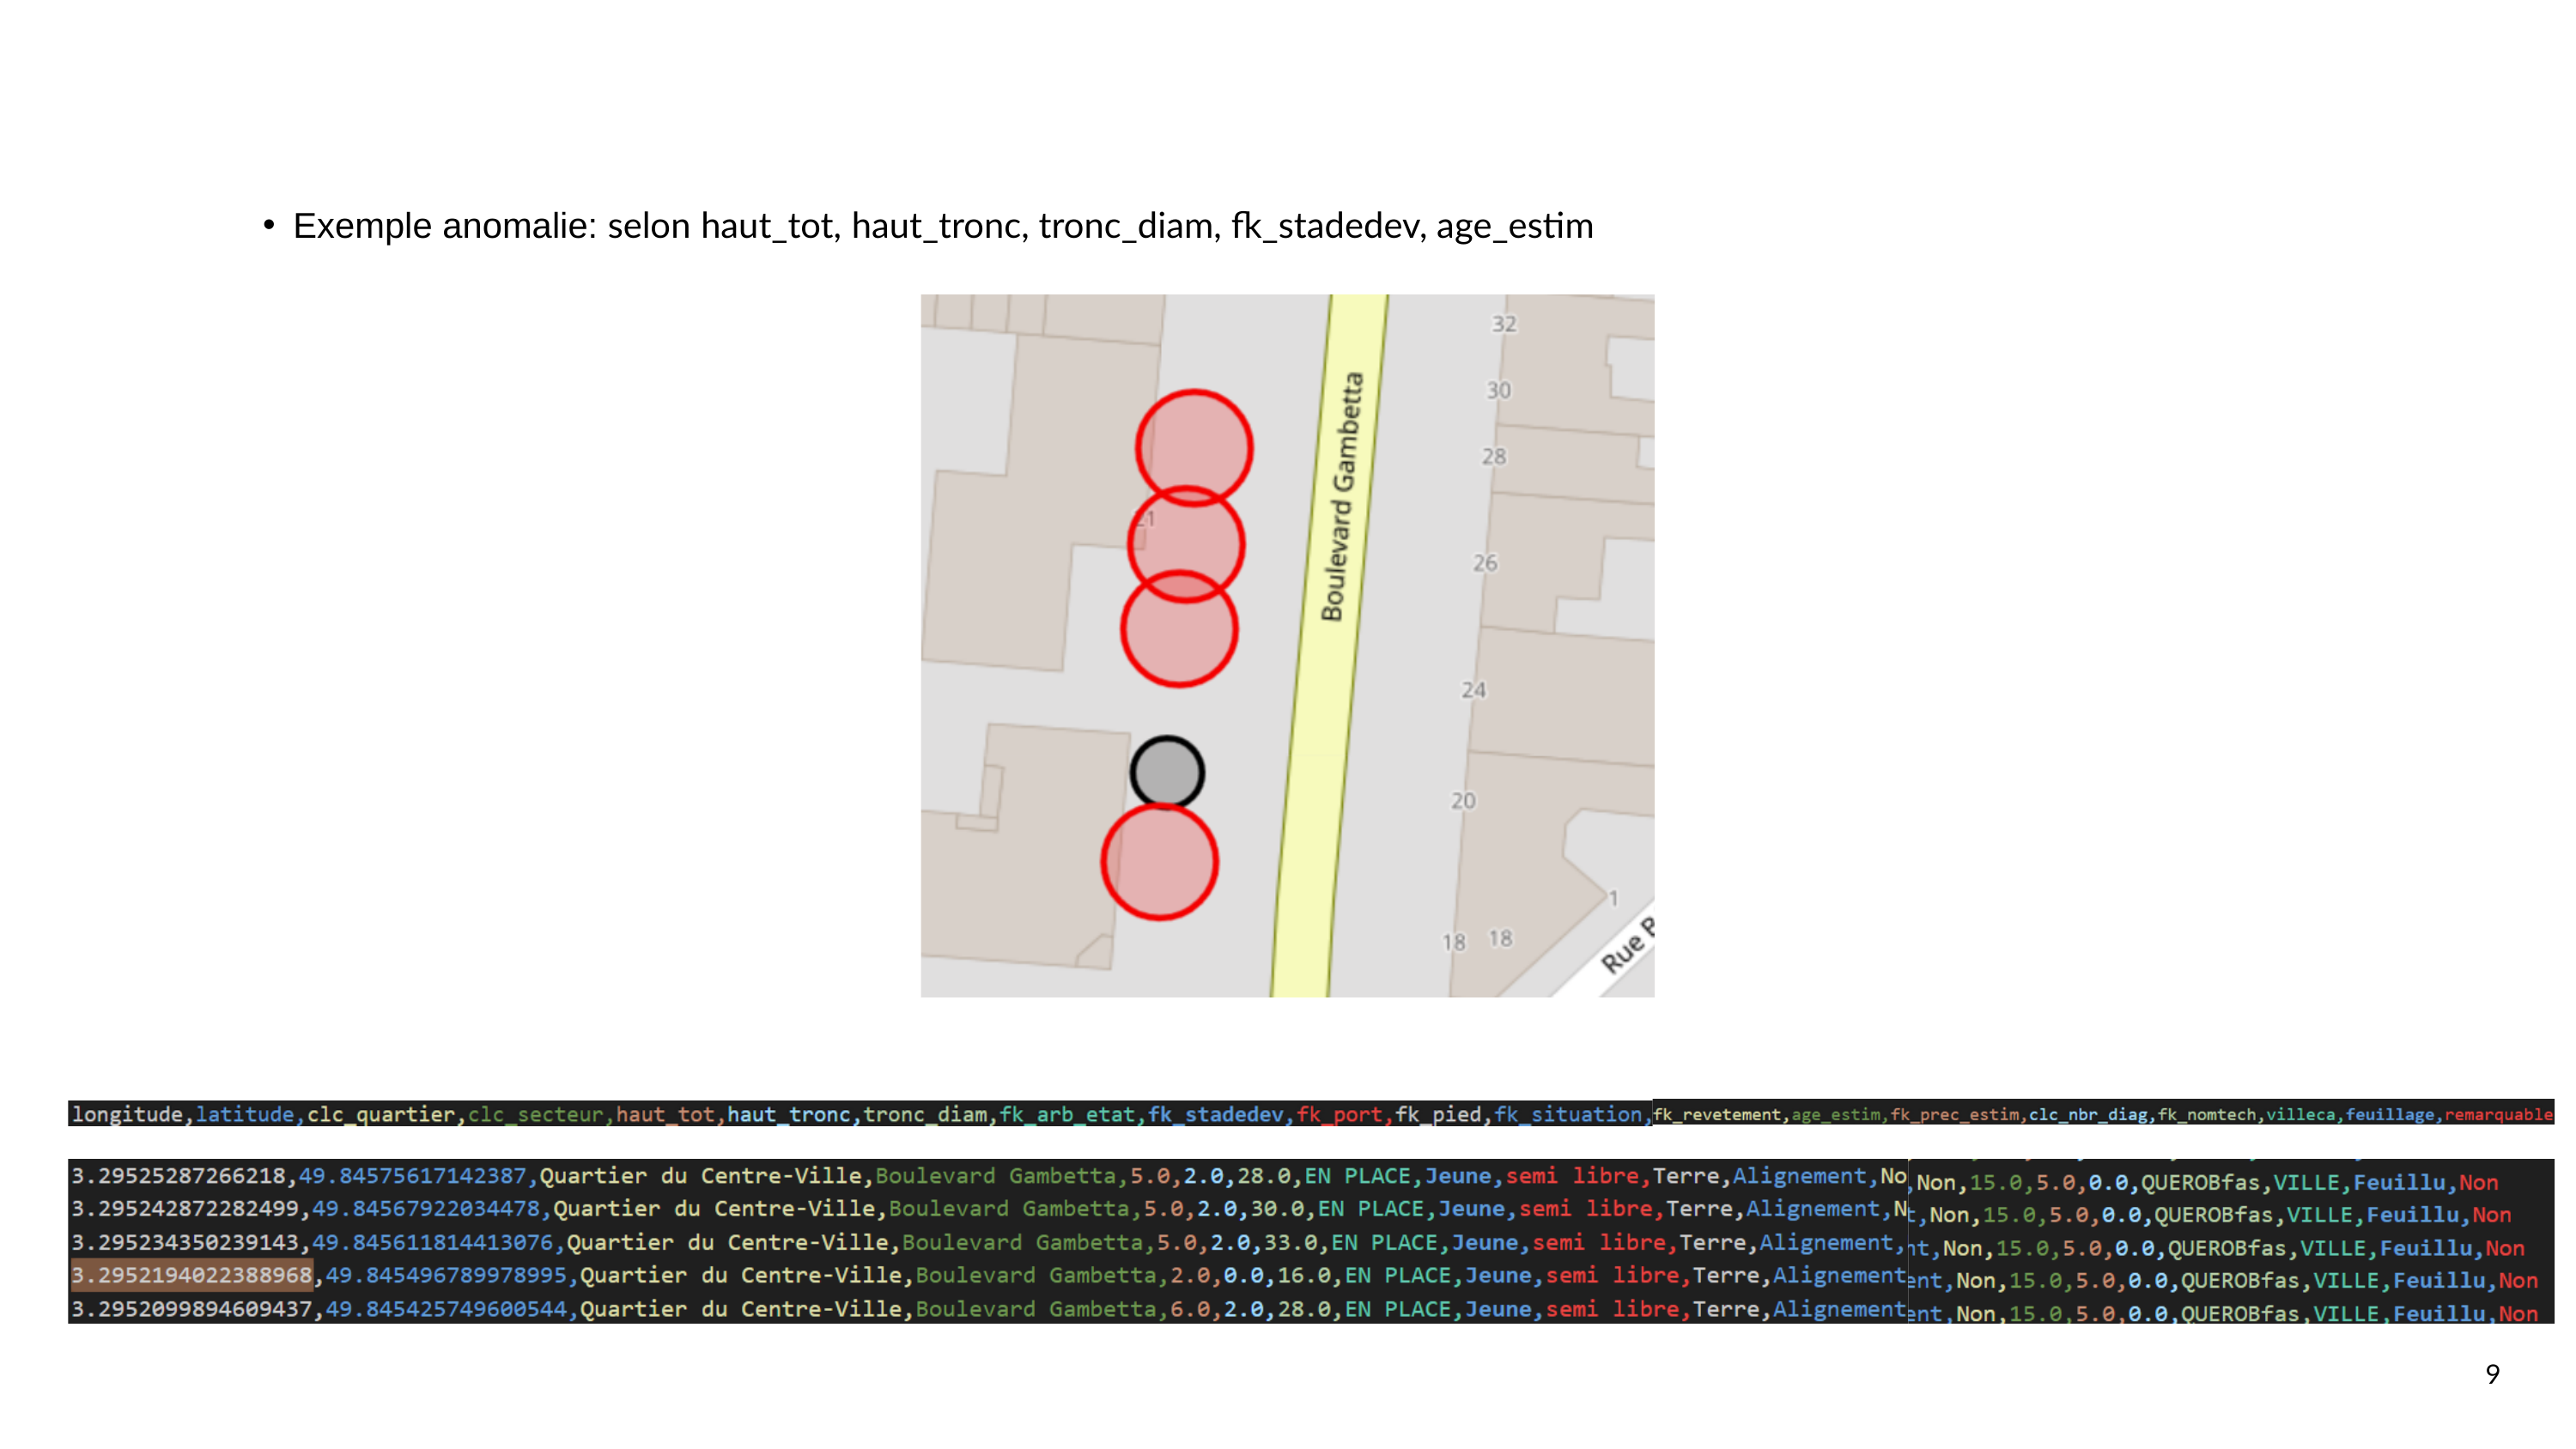

Exemple anomalie: selon haut_tot, haut_tronc, tronc_diam, fk_stadedev, age_estim

9